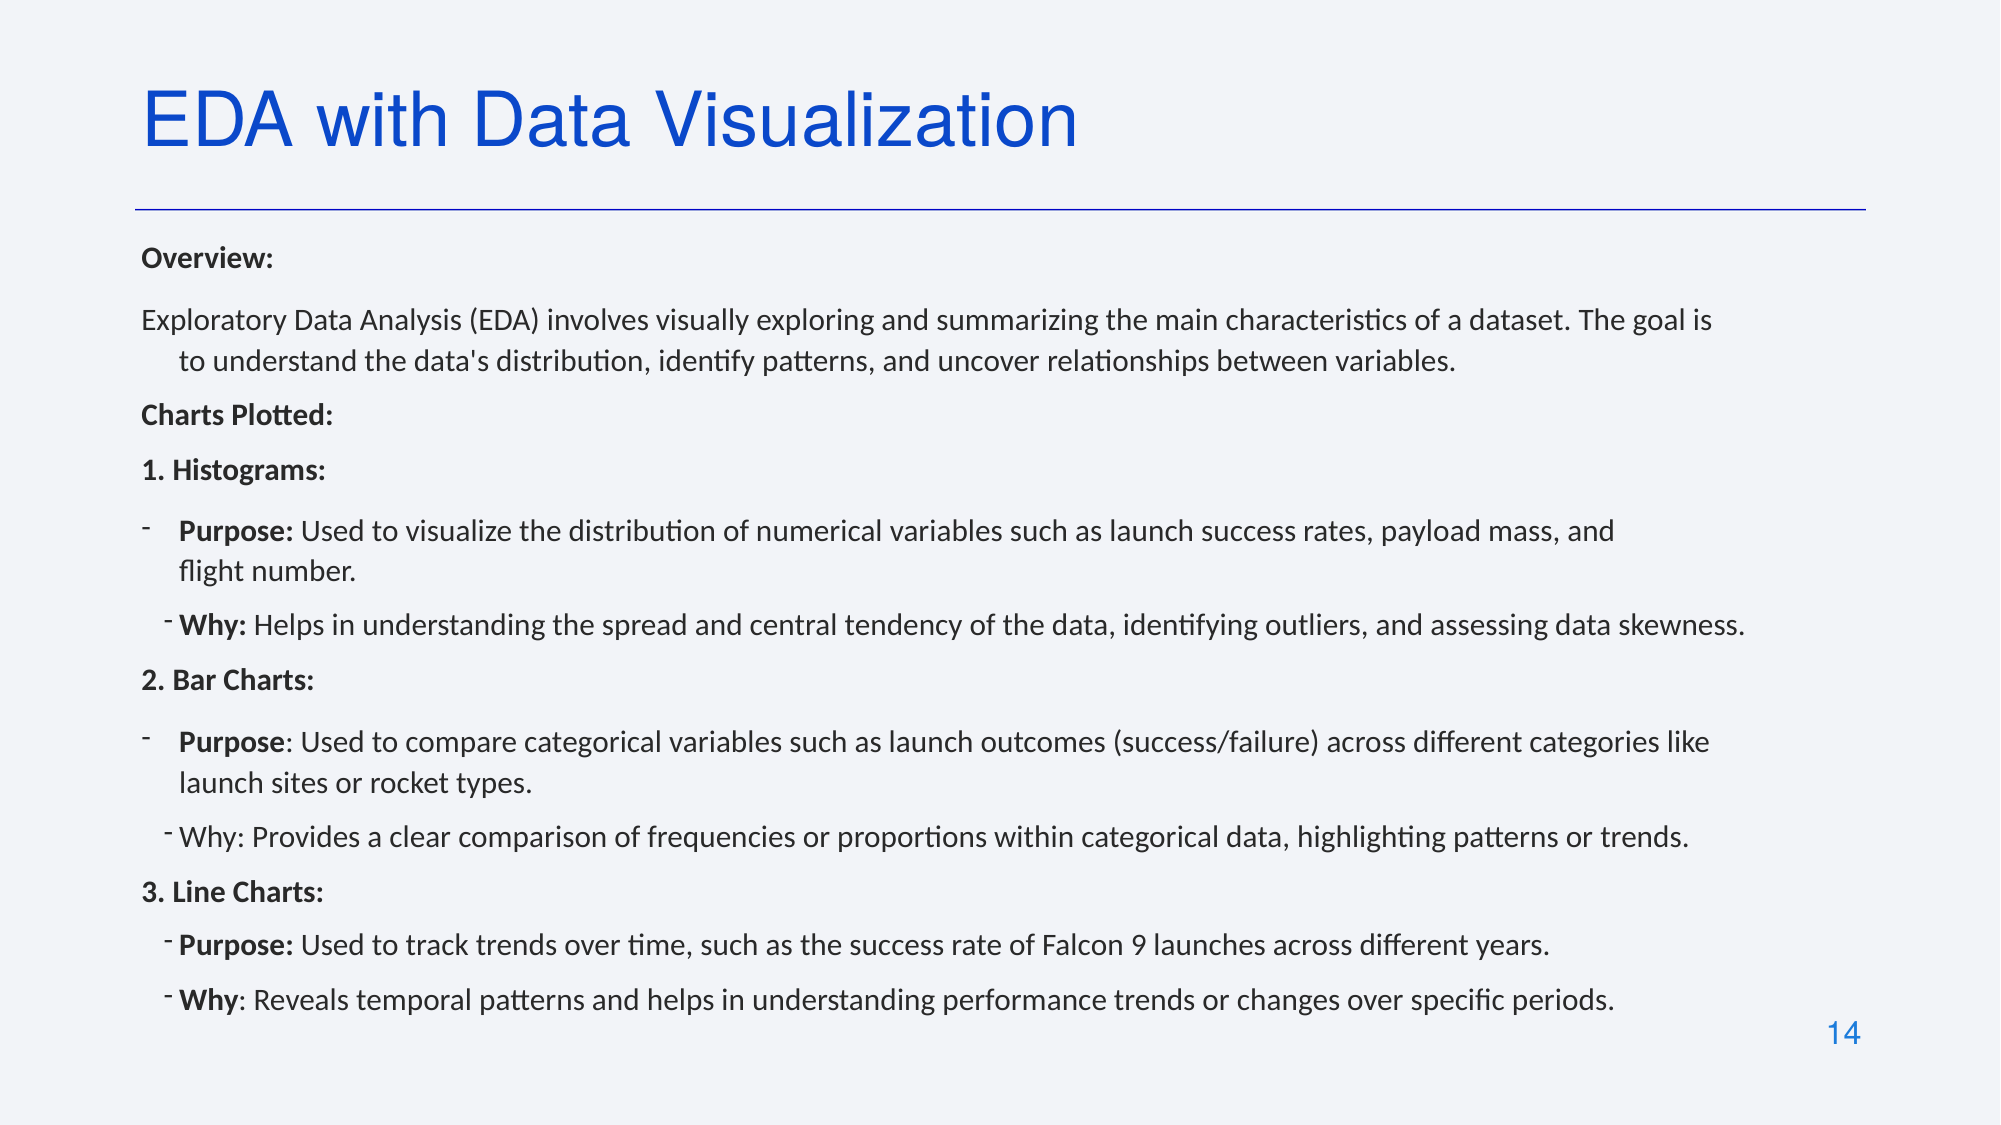

# EDA with Data Visualization
Overview:
Exploratory Data Analysis (EDA) involves visually exploring and summarizing the main characteristics of a dataset. The goal is to understand the data's distribution, identify patterns, and uncover relationships between variables.
Charts Plotted:
Histograms:
Purpose: Used to visualize the distribution of numerical variables such as launch success rates, payload mass, and flight number.
Why: Helps in understanding the spread and central tendency of the data, identifying outliers, and assessing data skewness.
Bar Charts:
Purpose: Used to compare categorical variables such as launch outcomes (success/failure) across different categories like launch sites or rocket types.
Why: Provides a clear comparison of frequencies or proportions within categorical data, highlighting patterns or trends.
Line Charts:
Purpose: Used to track trends over time, such as the success rate of Falcon 9 launches across different years.
Why: Reveals temporal patterns and helps in understanding performance trends or changes over specific periods.
14